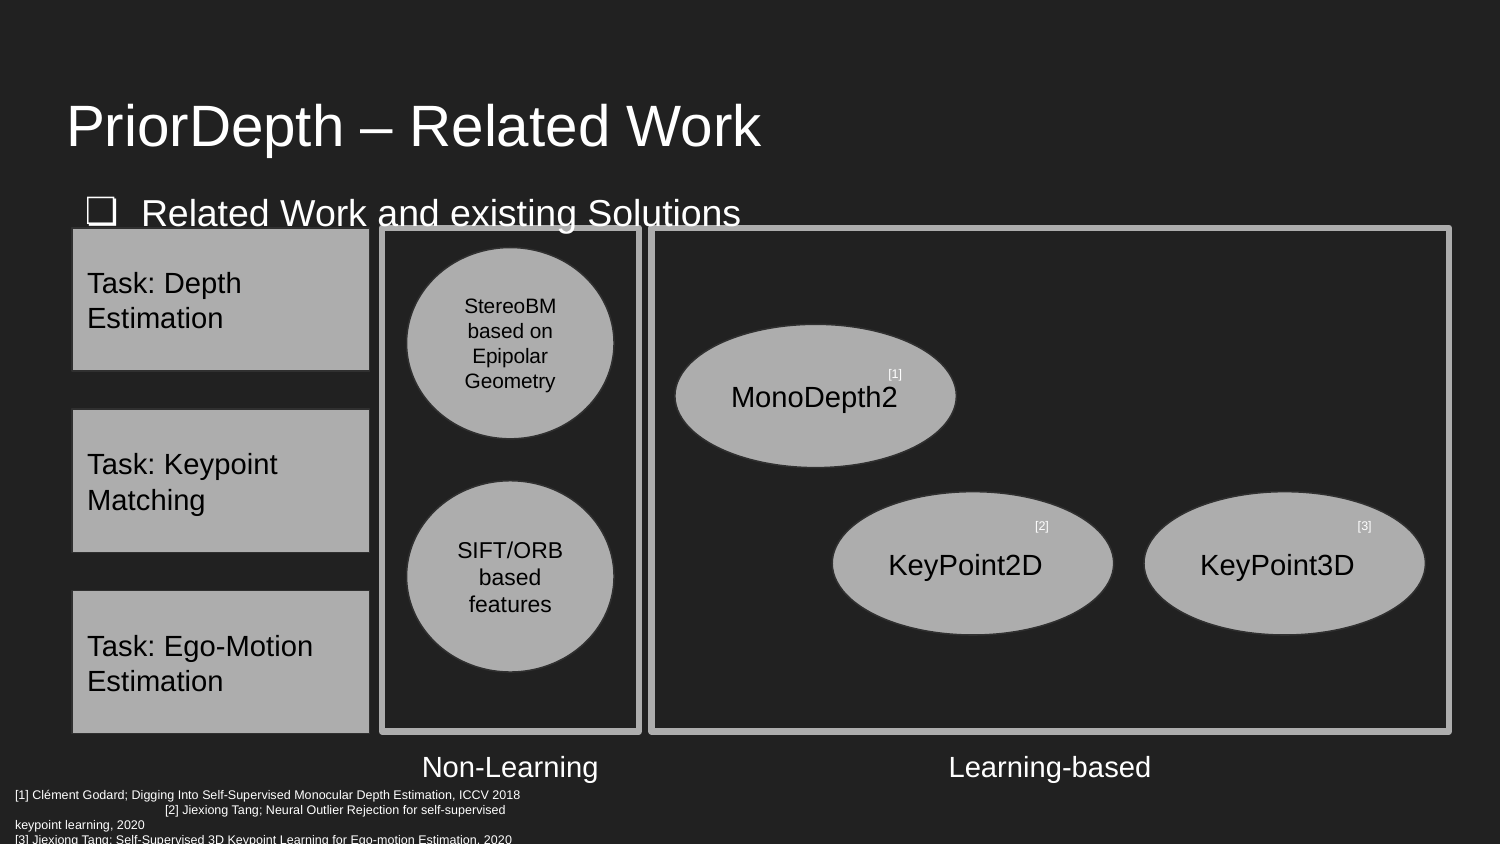

# PriorDepth – Related Work
Related Work and existing Solutions
Task: Depth Estimation

StereoBM based on Epipolar Geometry
MonoDepth2
[1]
Task: Keypoint Matching
SIFT/ORB based features
KeyPoint2D
KeyPoint3D
[2]
[3]

Task: Ego-Motion Estimation
Non-Learning
Learning-based
[1] Clément Godard; Digging Into Self-Supervised Monocular Depth Estimation, ICCV 2018	[2] Jiexiong Tang; Neural Outlier Rejection for self-supervised keypoint learning, 2020
[3] Jiexiong Tang; Self-Supervised 3D Keypoint Learning for Ego-motion Estimation, 2020